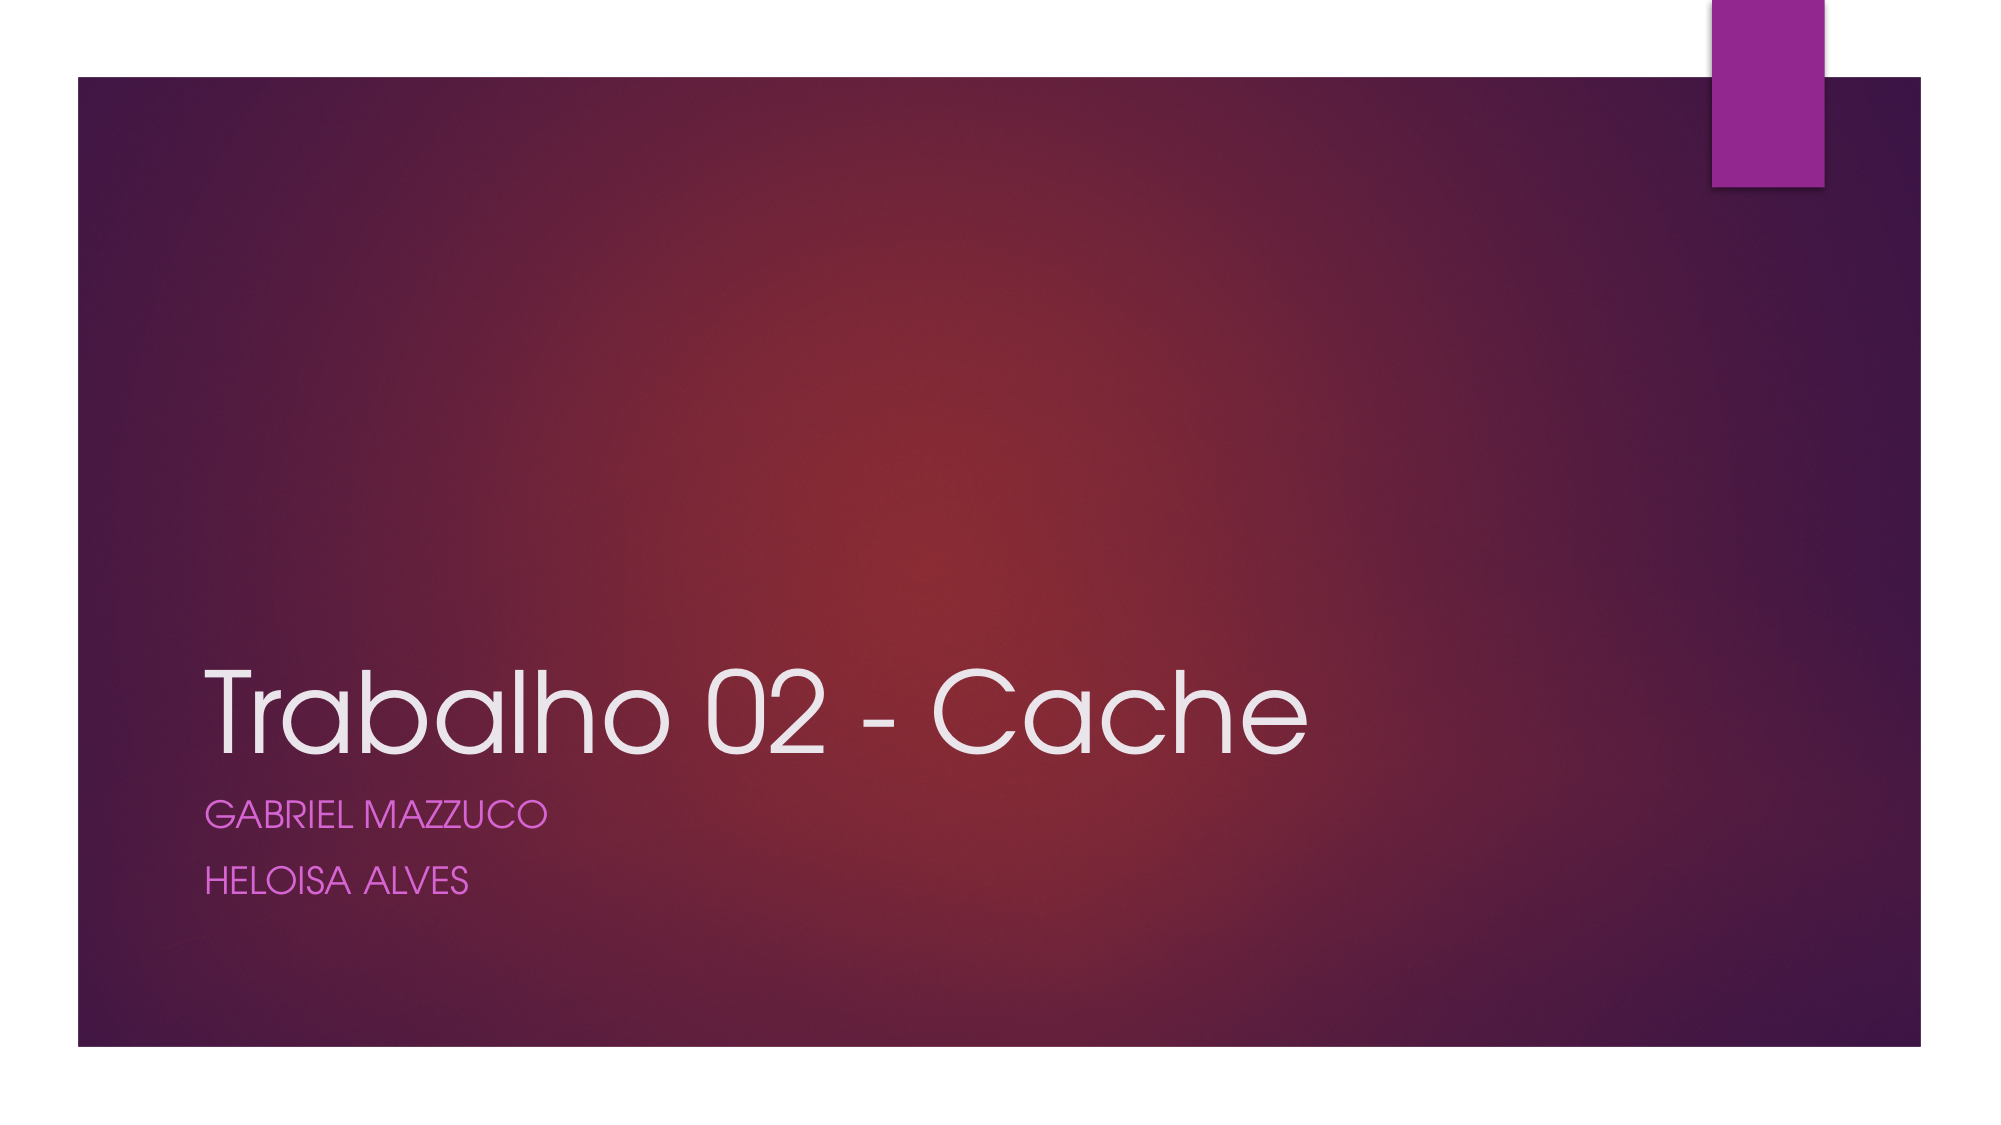

# Trabalho 02 - Cache
Gabriel mazzuco
HELOISA ALVES